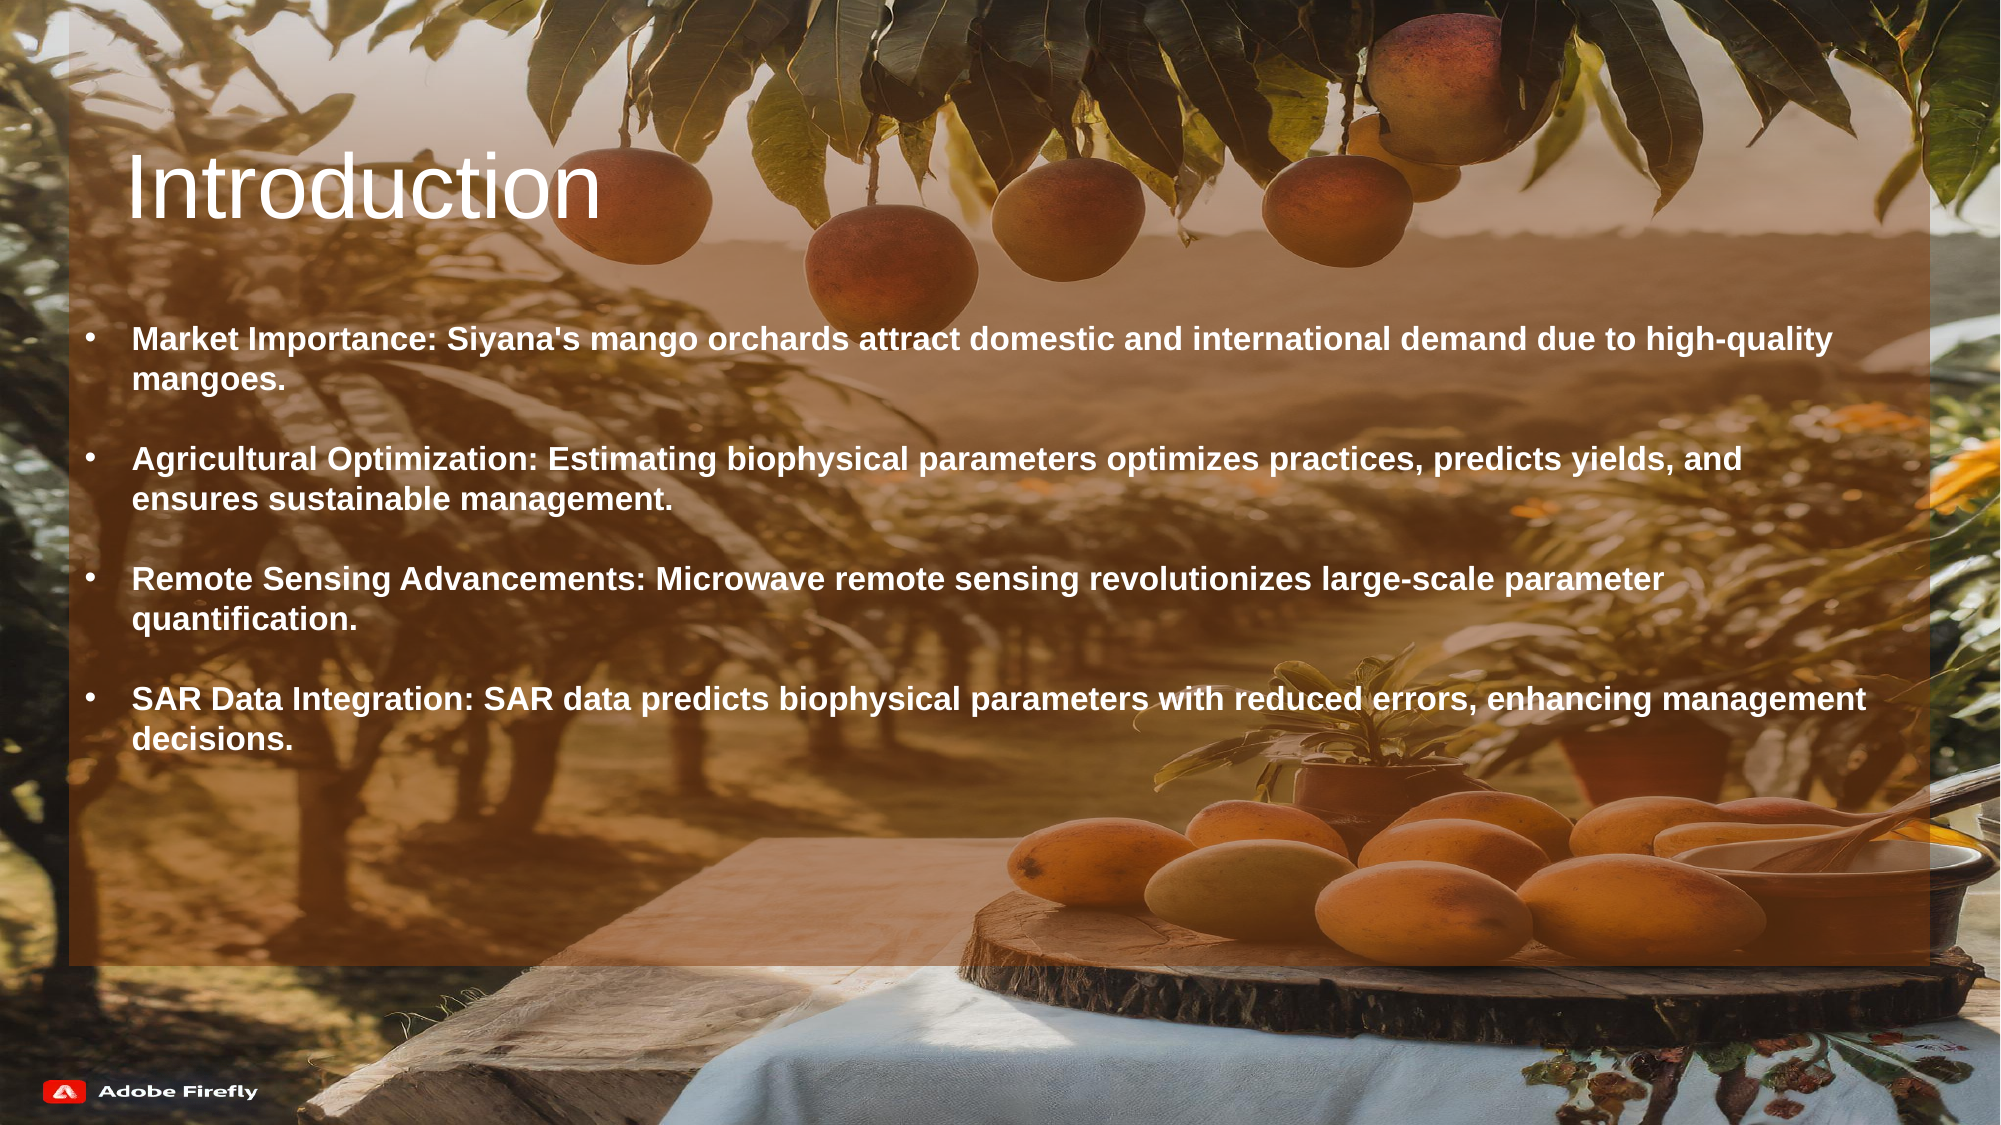

OBJECTIVES
Introduction

Market Importance: Siyana's mango orchards attract domestic and international demand due to high-quality mangoes.

Agricultural Optimization: Estimating biophysical parameters optimizes practices, predicts yields, and ensures sustainable management.

Remote Sensing Advancements: Microwave remote sensing revolutionizes large-scale parameter quantification.

SAR Data Integration: SAR data predicts biophysical parameters with reduced errors, enhancing management decisions.